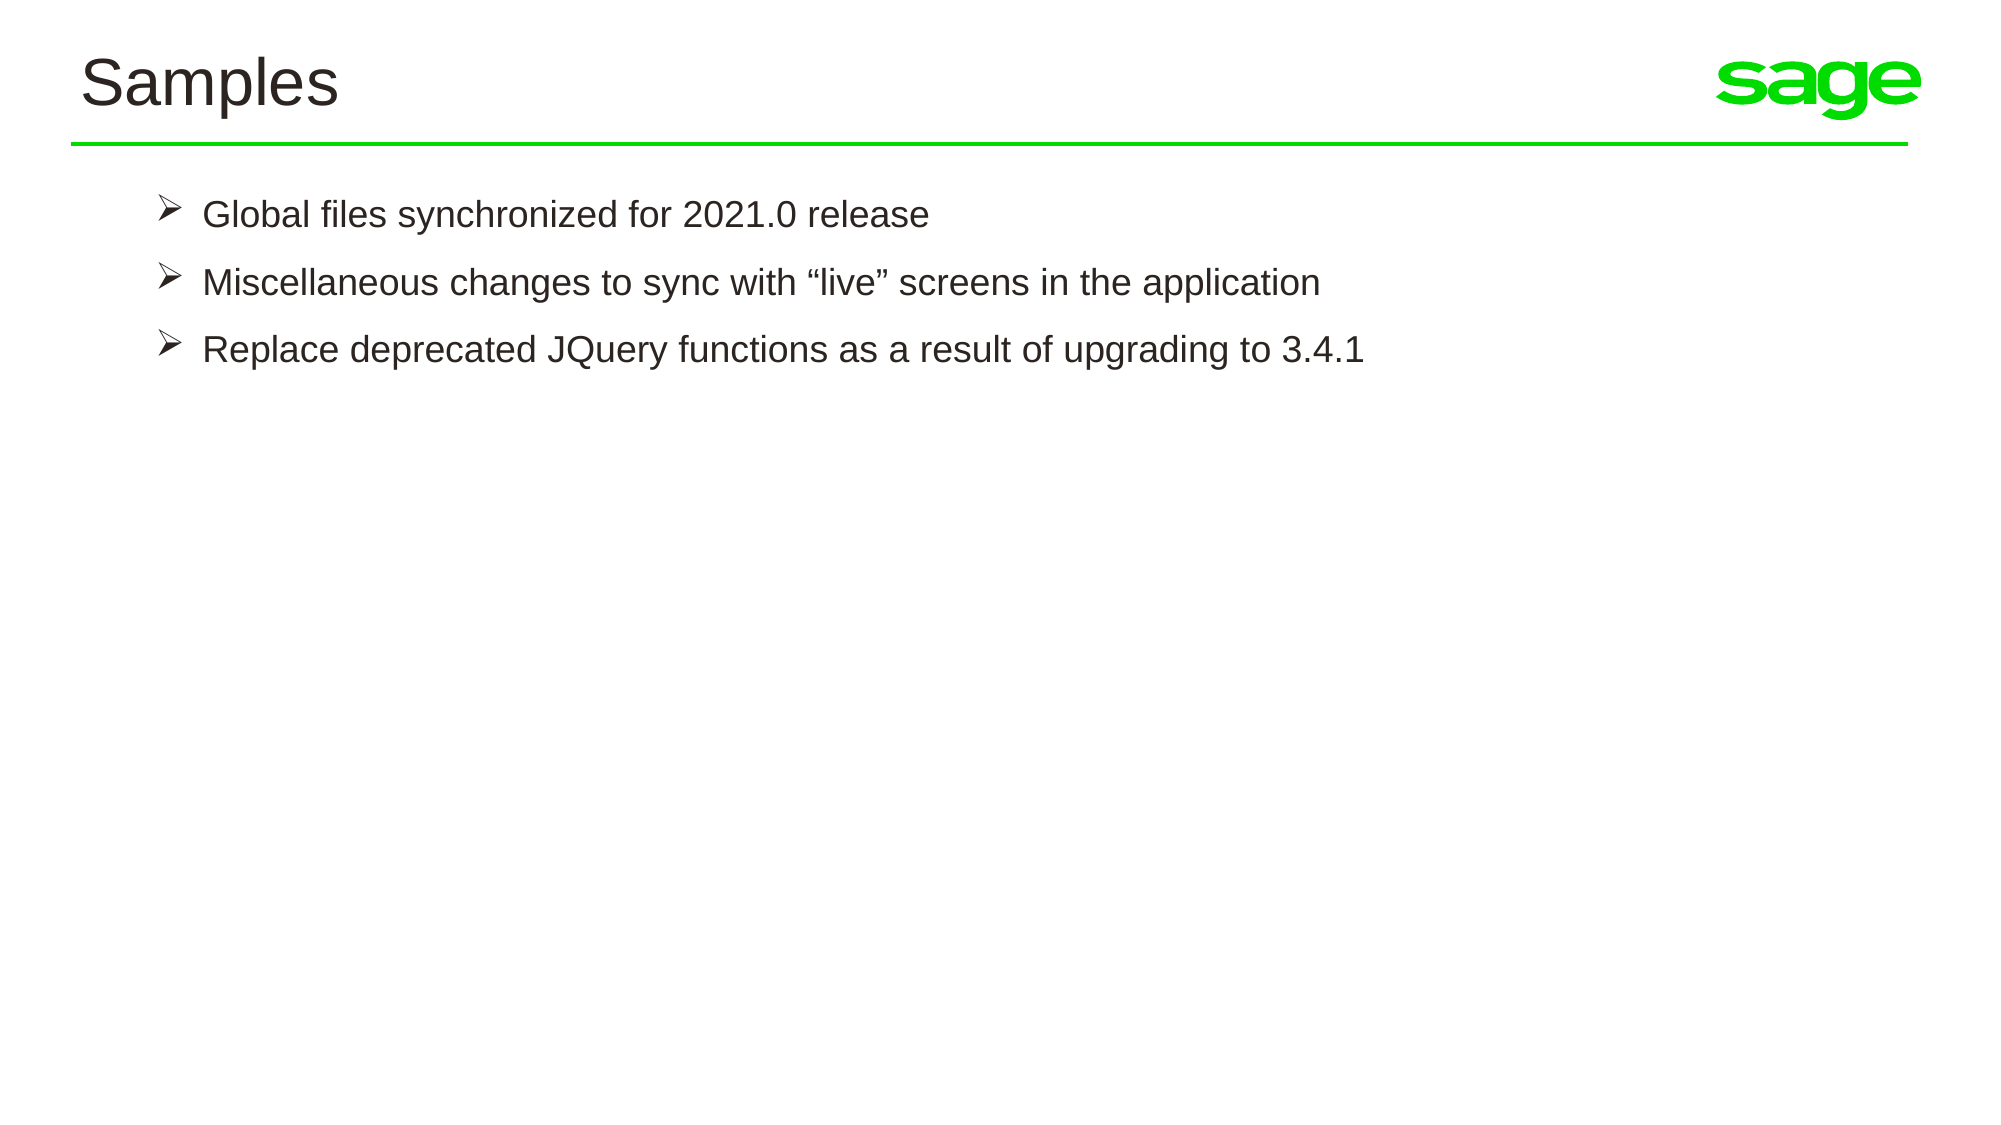

Samples
Global files synchronized for 2021.0 release
Miscellaneous changes to sync with “live” screens in the application
Replace deprecated JQuery functions as a result of upgrading to 3.4.1